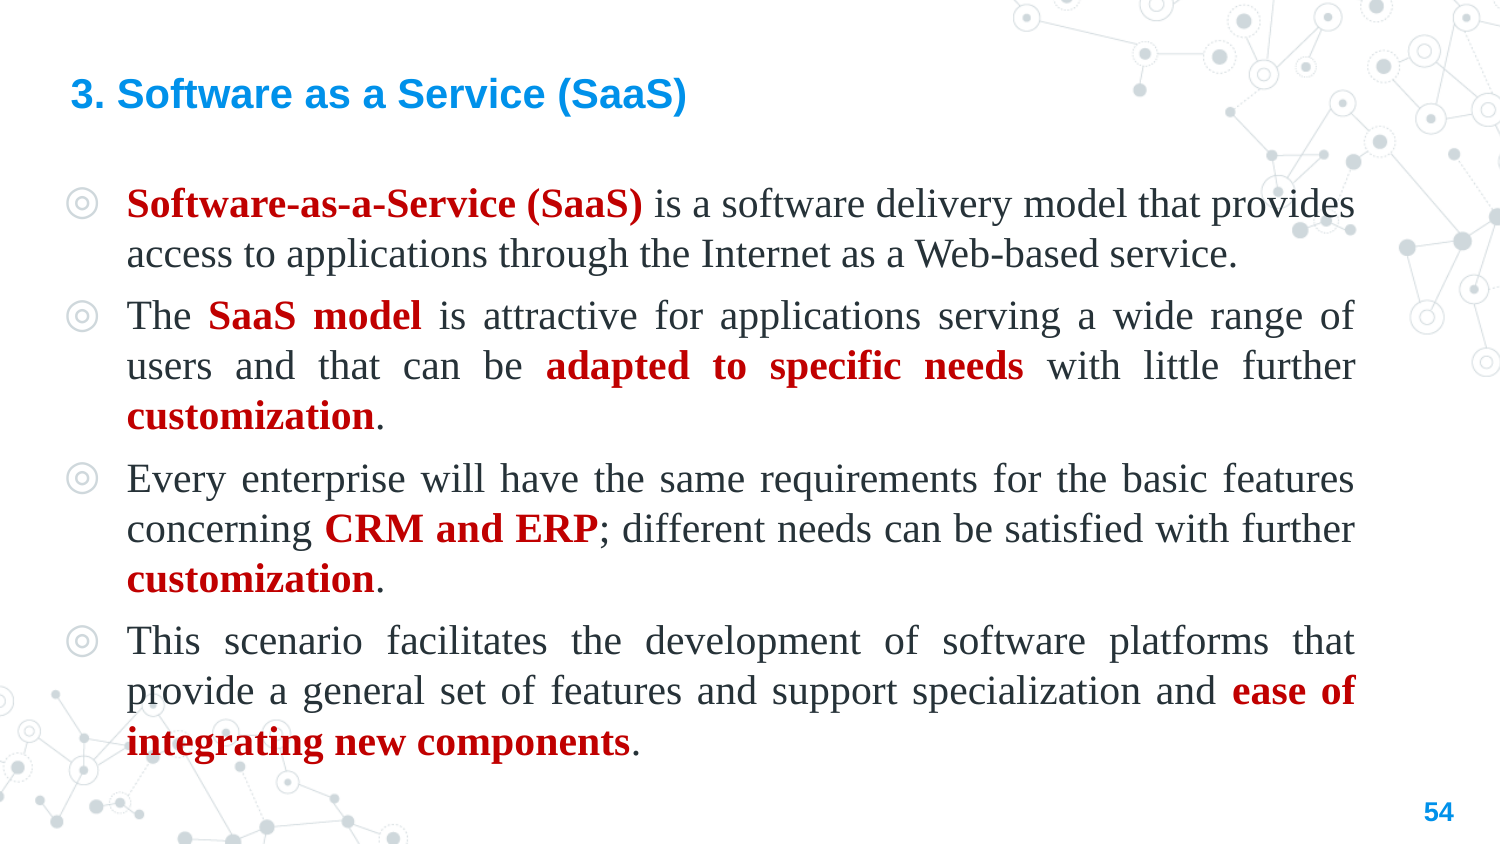

# 3. Software as a Service (SaaS)
Software-as-a-Service (SaaS) is a software delivery model that provides access to applications through the Internet as a Web-based service.
The SaaS model is attractive for applications serving a wide range of users and that can be adapted to specific needs with little further customization.
Every enterprise will have the same requirements for the basic features concerning CRM and ERP; different needs can be satisfied with further customization.
This scenario facilitates the development of software platforms that provide a general set of features and support specialization and ease of integrating new components.
54